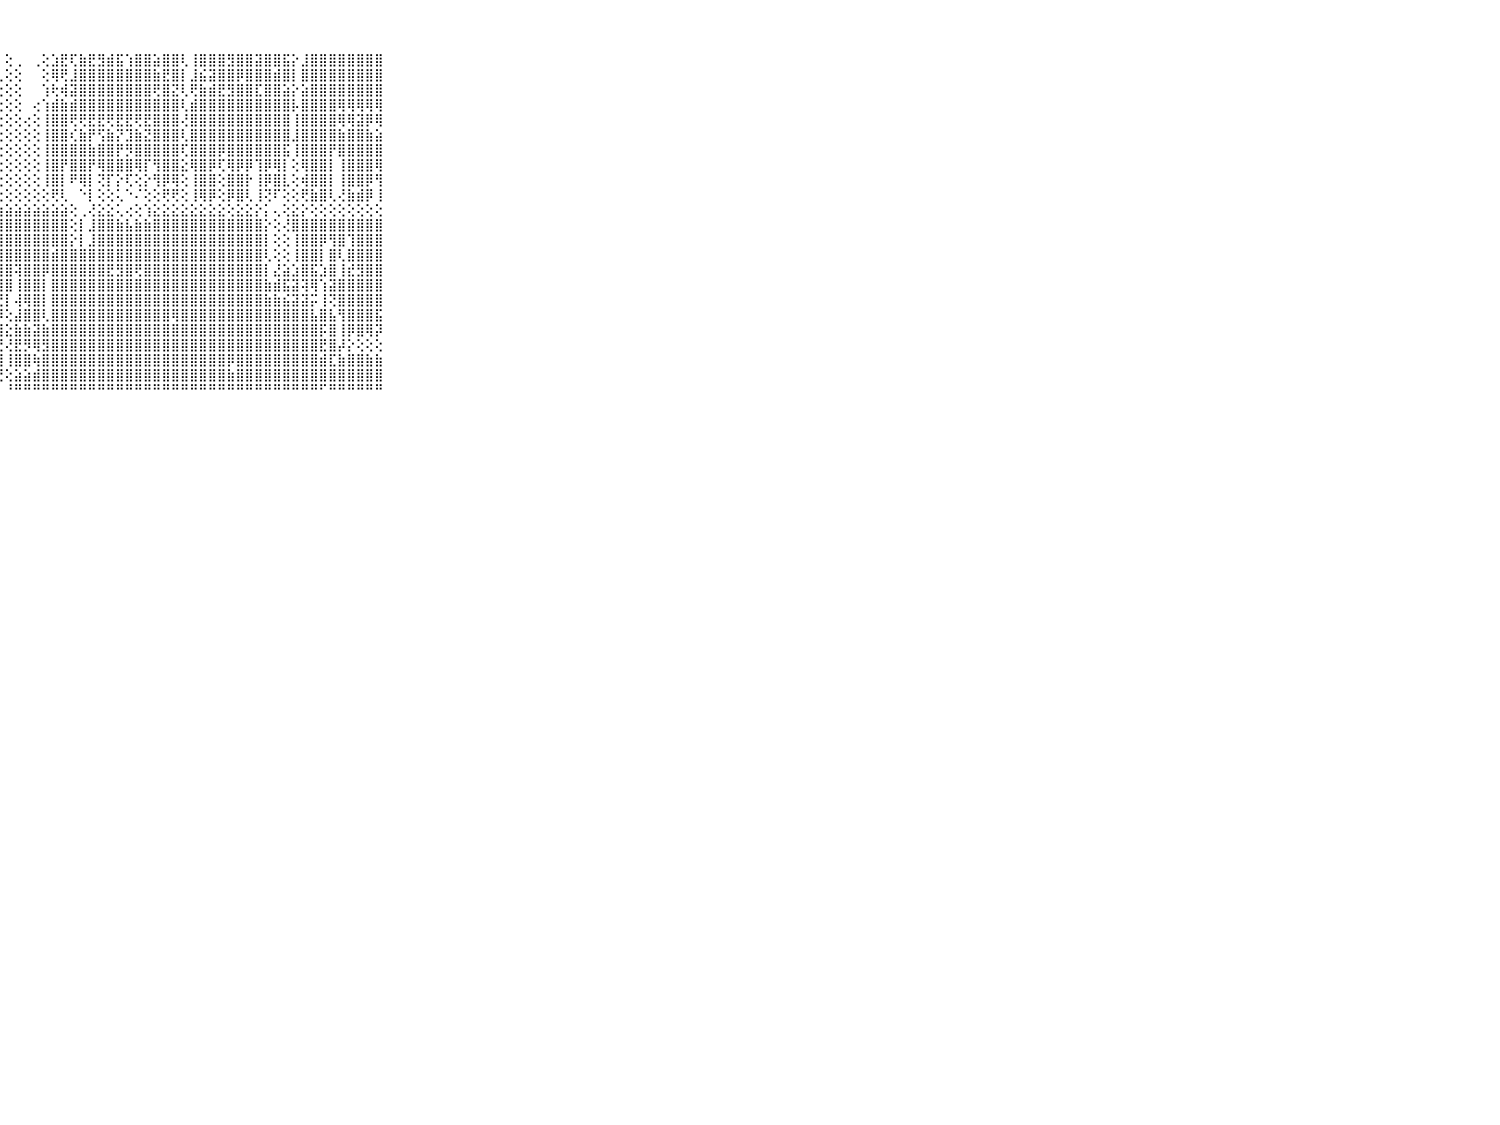

⠀⠀⠀⠀⠀⠀⠀⠀⠀⠀⠀⠀⠀⠀⠀⠀⠀⠀⠀⠀⠀⠀⠀⠀⠀⠀⠀⠀⢕⢀⠀⢀⢕⣱⣟⢏⣷⣟⣻⣾⣯⢱⣿⣿⣵⣿⣿⢇⢸⣿⣿⣿⣻⣿⣿⣽⣿⣿⣯⡕⣸⣿⣿⣿⣿⣿⣿⣿⣿⠀⠀⠀⠀⠀⠀⠀⠀⠀⠀⠀⠀
⠀⠀⠀⠀⠀⠀⠀⠀⠀⠀⠀⠀⠀⠀⠀⠀⠀⠀⠀⠀⠀⠀⠀⠀⠀⠀⠀⢄⢕⢕⠀⠀⢕⢿⢟⣸⣿⣿⣿⣿⣿⣿⣿⣿⣷⣟⣿⡇⣸⣮⣽⣿⣿⡿⣿⣿⣿⣾⣿⡇⣿⣿⣿⣿⣿⣿⣿⣿⣿⠀⠀⠀⠀⠀⠀⠀⠀⠀⠀⠀⠀
⠀⠀⠀⠀⠀⠀⠀⠀⠀⠀⠀⠀⠀⠀⠀⠀⠀⠀⠀⠀⠀⠀⠀⠀⠀⠀⠀⢕⢕⢕⠀⠀⢱⢗⢾⣽⣿⣿⣿⣿⣿⣿⣿⣿⢟⣿⣝⢇⢟⣷⣾⣟⣻⣿⣿⣏⣿⣿⣵⡕⣵⣿⣿⣿⣿⣿⣿⣿⣿⠀⠀⠀⠀⠀⠀⠀⠀⠀⠀⠀⠀
⠀⠀⠀⠀⠀⠀⠀⠀⠀⠀⠀⠀⠀⠀⠀⠀⠀⠀⠀⠀⠀⠀⠀⠀⠀⠀⢐⢕⢕⢕⠀⢔⢱⣾⣷⣾⣿⣿⣿⣿⣿⣿⣿⣿⣿⣿⣿⢇⣾⣿⣿⣿⣿⣿⣿⣿⣿⣿⣿⡧⣿⣿⣿⣿⢿⢿⢿⢿⢿⠀⠀⠀⠀⠀⠀⠀⠀⠀⠀⠀⠀
⠀⠀⠀⠀⠀⠀⠀⠀⠀⠀⠀⠀⠀⠀⠀⠀⠀⠀⠀⠀⠀⠀⠀⠀⠀⠀⢕⢕⢕⢕⢔⢕⢸⣿⣿⢟⢟⣟⣟⢟⣟⣟⢟⣟⣿⣿⣿⢜⣿⣿⣿⣿⣿⣿⣿⣿⣿⣿⣿⢸⣿⣿⣿⣿⢿⢿⣽⡿⢿⠀⠀⠀⠀⠀⠀⠀⠀⠀⠀⠀⠀
⠀⠀⠀⠀⠀⠀⠀⠀⠀⠀⠀⠀⠀⠀⠀⠀⠀⠀⠀⠀⠀⠀⠀⠀⠀⠀⢕⢕⢕⢕⢕⢕⢸⣿⣿⢎⣷⡟⢫⣷⡝⣹⣷⣝⣿⣿⣿⢇⣿⣿⣿⣿⣿⣿⣿⣿⣿⣿⣿⣸⣿⣿⣿⣿⣷⣿⣿⣷⣵⠀⠀⠀⠀⠀⠀⠀⠀⠀⠀⠀⠀
⠀⠀⠀⠀⠀⠀⠀⠀⠀⠀⠀⠀⠀⠀⠀⠀⠀⠀⠀⠀⠀⠀⠀⠀⢀⢐⢕⢕⢕⢕⢕⢕⢸⣿⣿⣿⣿⣷⣿⣿⡟⡻⣿⣿⣿⣿⣿⢏⣿⣿⣿⡿⣿⣿⣿⣿⣿⣿⣯⢸⣿⣿⣿⡟⣿⣿⣿⣿⣿⠀⠀⠀⠀⠀⠀⠀⠀⠀⠀⠀⠀
⠀⠀⠀⠀⠀⠀⠀⠀⠀⠀⠀⠀⠀⠀⠀⠀⠀⠀⠀⠀⠀⠀⠀⠀⢕⠕⢕⢕⢕⢕⢕⢕⢸⣿⡟⣿⣿⡟⢿⣿⣿⣿⢿⡏⢻⣿⣿⣕⢿⣿⡿⢏⢿⡿⡿⢹⡿⢿⡇⢕⢿⣿⣿⡇⢸⣿⣿⣿⢿⠀⠀⠀⠀⠀⠀⠀⠀⠀⠀⠀⠀
⠀⠀⠀⠀⠀⠀⠀⠀⠀⠀⠀⠀⠀⠀⠀⠀⠀⠀⠀⠀⢀⢀⠄⢐⣕⢕⢕⢕⢕⢕⢕⢕⢸⣿⡇⠟⢿⡇⢝⡏⡕⢏⢕⡕⢻⡿⢿⢕⢸⣿⣿⢕⣿⣿⡗⢸⡿⣿⣇⢕⢾⣿⣿⡇⢸⣿⣿⡿⢻⠀⠀⠀⠀⠀⠀⠀⠀⠀⠀⠀⠀
⠀⠀⠀⠀⠀⠀⠀⠀⠀⠀⠀⠀⠀⠀⢀⠀⠀⠀⠀⠀⠁⠁⠕⠕⢝⢕⢕⢕⢕⢕⢕⢕⢕⢟⢇⠀⠑⡇⢕⢕⢅⠑⠌⢕⢕⢟⢟⢕⢸⢿⡿⢕⡿⣿⢇⢸⢝⠏⢕⢕⢟⣷⣿⢇⢜⣷⣾⡿⢸⠀⠀⠀⠀⠀⠀⠀⠀⠀⠀⠀⠀
⠀⠀⠀⠀⠀⠀⠀⠀⠀⠀⠀⢕⣷⣶⣶⣶⣶⣶⣦⣴⣴⣴⣴⣴⣵⣵⣵⣵⣵⣵⣵⣵⣵⣵⣵⢕⢀⢜⣕⣕⢅⢔⢕⢱⣕⣕⣕⣕⣕⣕⣕⣕⢕⣕⣕⡕⡅⢄⢕⣕⡕⢕⢕⢕⢕⢕⢕⢕⢕⠀⠀⠀⠀⠀⠀⠀⠀⠀⠀⠀⠀
⠀⠀⠀⠀⠀⠀⠀⠀⠀⠀⠀⠑⢸⣿⣿⣿⣿⣿⣿⣿⣿⣿⣿⣿⣿⣿⣿⣿⣿⣿⣿⣿⣿⣿⣿⢕⡇⣸⣿⣿⣷⣧⣷⣷⣿⣿⣿⣿⣿⣿⣿⣿⣿⣿⣿⣿⡕⢕⢜⣿⣿⣿⣿⣿⣿⣿⣿⣿⣿⠀⠀⠀⠀⠀⠀⠀⠀⠀⠀⠀⠀
⠀⠀⠀⠀⠀⠀⠀⠀⠀⠀⠀⢱⣽⣿⣿⣿⣿⣿⣿⣿⣿⣿⣿⣿⢿⣿⣿⣿⣿⣿⣿⣿⣿⣿⣿⡕⡇⣸⣿⣿⣿⣿⣿⣿⣿⣿⣿⣿⣿⣿⣿⣿⣿⣿⣿⣿⡇⢕⢕⢸⣿⣿⡿⢻⣿⢹⣿⣿⣿⠀⠀⠀⠀⠀⠀⠀⠀⠀⠀⠀⠀
⠀⠀⠀⠀⠀⠀⠀⠀⠀⠀⠀⣿⣝⣅⣌⣍⣹⣽⣿⣿⣿⣿⣿⣷⣧⣿⣿⣿⣿⣿⣿⣿⣿⣾⣿⣿⣿⣿⣿⣿⣿⣿⣿⣿⣿⣿⣿⣿⣿⣿⣿⣿⣿⣿⣿⣿⢇⢕⢕⢸⣿⣿⡇⣿⢇⣿⣿⣿⣿⠀⠀⠀⠀⠀⠀⠀⠀⠀⠀⠀⠀
⠀⠀⠀⠀⠀⠀⠀⠀⠀⠀⠀⣸⣿⣿⣿⣿⣿⣿⢽⣿⣿⣿⣿⣿⡟⣿⣿⣿⣿⢽⣿⣿⡿⣿⣿⣿⣿⣿⣿⣟⣻⣿⢟⣿⣿⣿⣿⣿⣿⣿⣿⣿⣿⣿⣿⣿⡇⣜⣵⣱⣿⣯⣱⣿⢸⣞⣻⣿⣿⠀⠀⠀⠀⠀⠀⠀⠀⠀⠀⠀⠀
⠀⠀⠀⠀⠀⠀⠀⠀⠀⠀⠀⢿⣿⣿⣿⣿⣿⣿⡎⣿⣿⣿⣿⣿⡇⣿⣿⣿⣿⢸⣿⣿⡇⣿⣿⣿⣿⣿⣿⣿⣿⣿⣿⣿⣿⣿⣿⣿⣿⣿⣿⣿⣿⣿⣿⣿⣷⣾⣯⣽⢽⢿⢱⣽⣿⣿⣿⣿⣿⠀⠀⠀⠀⠀⠀⠀⠀⠀⠀⠀⠀
⠀⠀⠀⠀⠀⠀⠀⠀⠀⠀⠀⣕⣿⣿⣿⣷⣾⣿⣇⢝⣽⣽⣽⣿⡇⣟⣿⣟⡇⢼⢿⣿⡇⣿⣿⣿⣿⣿⣿⣿⣿⣿⣿⣿⣿⣿⣿⣿⣿⣿⣿⣿⣿⣿⣿⣿⣷⣷⣮⣽⣽⡭⢸⢝⣿⣿⣿⣿⣿⠀⠀⠀⠀⠀⠀⠀⠀⠀⠀⠀⠀
⠀⠀⠀⠀⠀⠀⠀⠀⠀⠀⠀⣻⣿⣿⣿⣿⣿⣿⣿⡕⣿⣿⣿⣿⡇⣿⣿⡿⢕⣼⣿⣿⢇⣿⣿⣿⣿⣿⣿⣿⣿⣿⣿⣿⣿⣿⢿⣿⣿⣿⣿⣿⣿⣿⣿⣿⣿⣿⣿⣿⣿⣧⣿⣧⢻⣿⣿⣿⣯⠀⠀⠀⠀⠀⠀⠀⠀⠀⠀⠀⠀
⠀⠀⠀⠀⠀⠀⠀⠀⠀⠀⠀⣿⣿⣿⣿⣿⣿⣿⣿⡇⢹⣿⣯⣽⡏⣷⣷⣿⣕⣷⣷⣽⣷⣿⣿⣿⣿⣿⣿⣿⣿⣿⣿⣿⣿⣿⣿⣿⣿⣿⣿⣿⣿⣿⣿⣿⣿⣿⣿⣿⣿⣿⡯⣿⢸⡿⣿⢿⡽⠀⠀⠀⠀⠀⠀⠀⠀⠀⠀⠀⠀
⠀⠀⠀⠀⠀⠀⠀⠀⠀⠀⠀⣿⣿⣿⣿⣿⣿⣿⣿⡏⢸⣽⣟⡟⣕⣝⣟⣟⢜⣟⡻⢿⣻⣿⣿⣿⣿⣿⣿⣿⣿⣿⣿⣿⣿⣿⣿⣿⣿⣿⣿⣿⣿⣿⣿⣿⣿⣿⣿⣿⣿⣿⣟⣿⡼⡕⢕⢕⢕⠀⠀⠀⠀⠀⠀⠀⠀⠀⠀⠀⠀
⠀⠀⠀⠀⠀⠀⠀⠀⠀⠀⠀⣿⣿⣿⣿⣿⣿⣿⣿⡟⢜⢿⣿⣿⣿⣿⣿⣿⢸⣿⣿⢷⣿⣿⣿⣿⣿⣿⣿⣿⣿⣿⣿⣿⣿⣿⣿⣿⣿⣿⣿⣿⡿⣿⣿⣿⣿⣿⣿⣿⣿⣿⣾⣏⣷⣿⣿⣷⣷⠀⠀⠀⠀⠀⠀⠀⠀⠀⠀⠀⠀
⠀⠀⠀⠀⠀⠀⠀⠀⠀⠀⠀⣿⣿⣿⣿⣿⣿⣿⣿⡇⢄⣼⢝⣏⣝⢝⢝⣝⢕⣵⣵⣾⣿⣿⣿⣿⣿⣿⣿⣿⣿⣿⣿⣿⣿⣿⣿⣿⣿⣿⣿⣿⣷⣿⣿⣿⣿⣿⣿⣿⣿⣿⣿⣿⣿⣿⣿⣿⣿⠀⠀⠀⠀⠀⠀⠀⠀⠀⠀⠀⠀
⠀⠀⠀⠀⠀⠀⠀⠀⠀⠀⠀⠛⠛⠛⠛⠛⠛⠛⠛⠃⠘⠛⠘⠛⠛⠘⠛⠃⠘⠛⠛⠛⠛⠛⠛⠛⠛⠛⠛⠛⠛⠛⠛⠛⠛⠛⠛⠛⠛⠛⠛⠛⠛⠛⠛⠛⠛⠛⠛⠛⠛⠛⠋⠛⠛⠛⠛⠛⠛⠀⠀⠀⠀⠀⠀⠀⠀⠀⠀⠀⠀